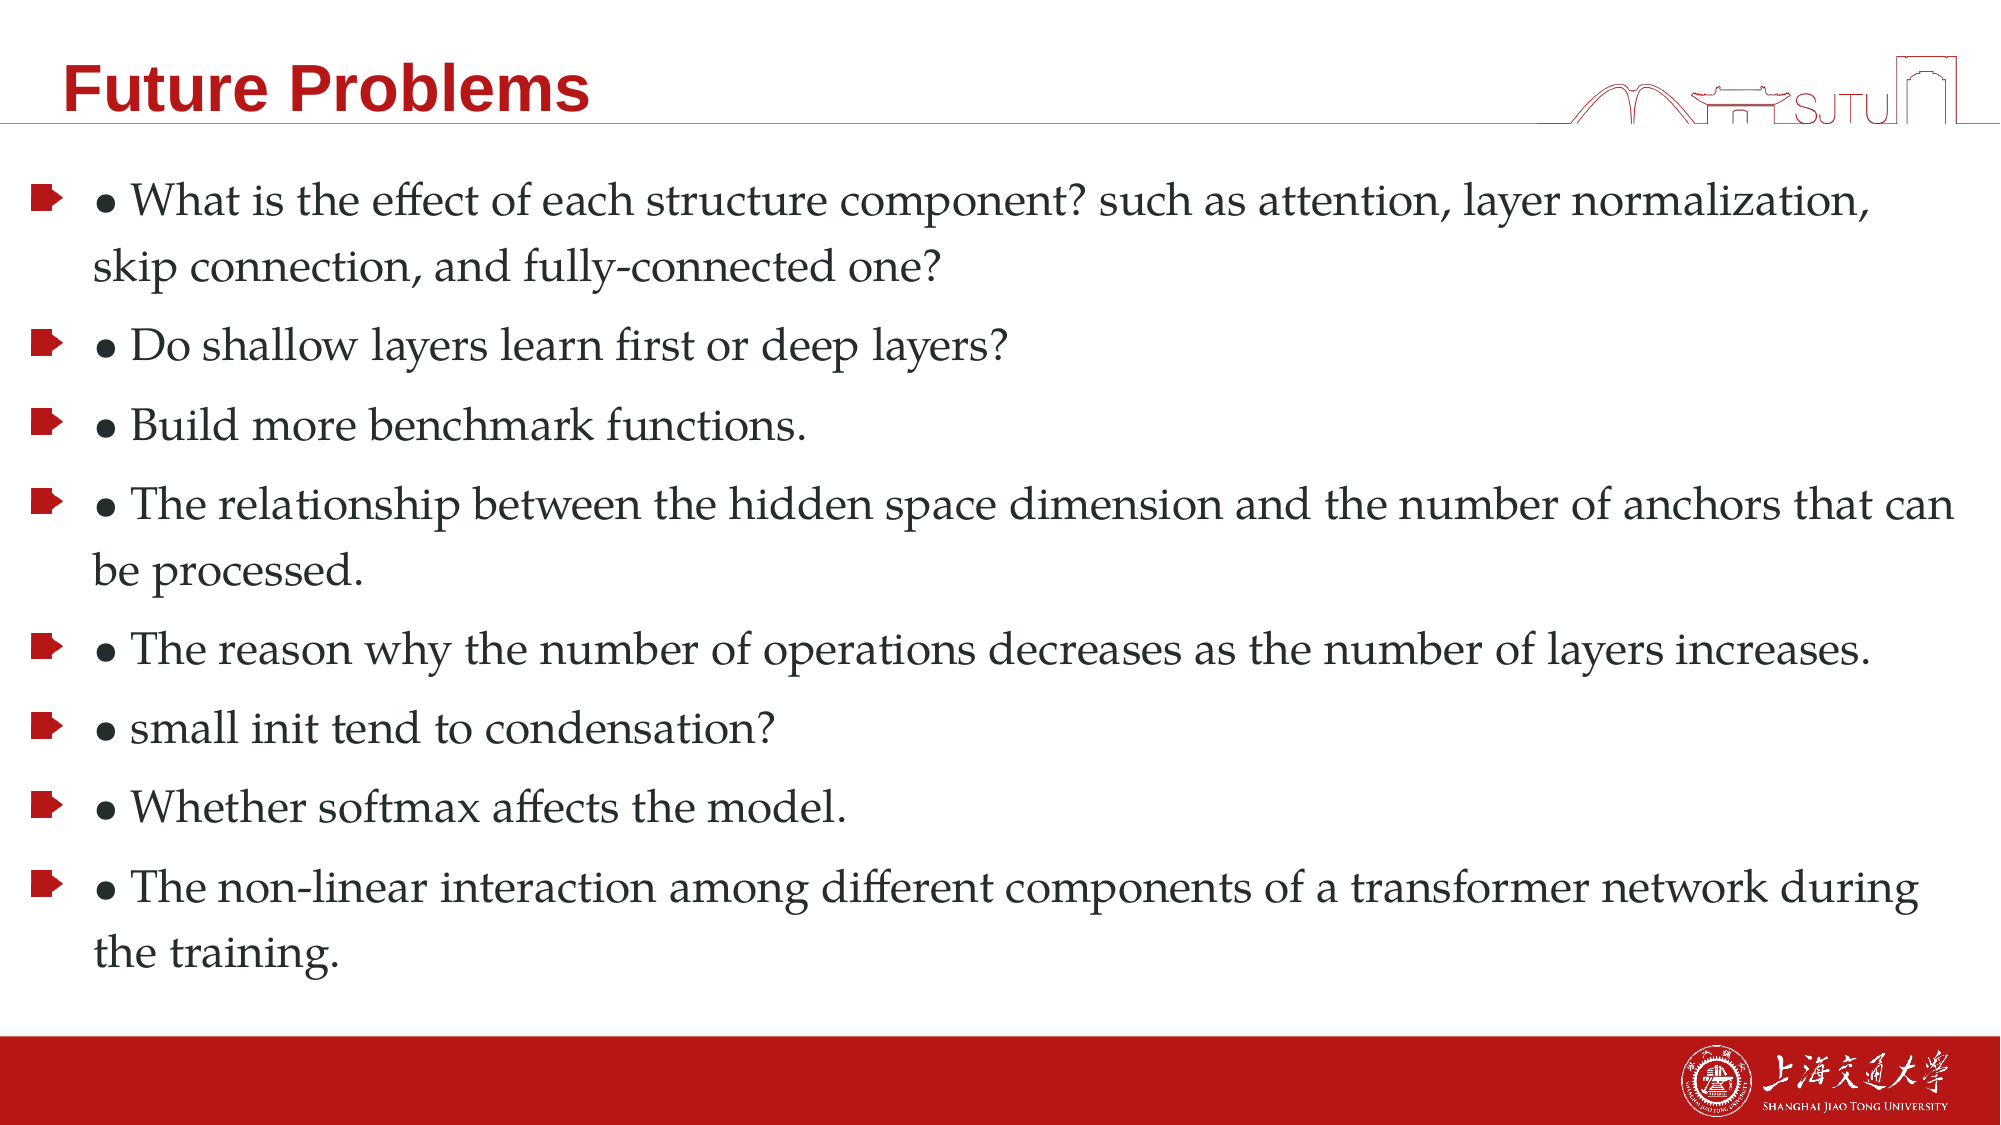

# Future Problems
• What is the effect of each structure component? such as attention, layer normalization, skip connection, and fully-connected one?
• Do shallow layers learn first or deep layers?
• Build more benchmark functions.
• The relationship between the hidden space dimension and the number of anchors that can be processed.
• The reason why the number of operations decreases as the number of layers increases.
• small init tend to condensation?
• Whether softmax affects the model.
• The non-linear interaction among different components of a transformer network during the training.